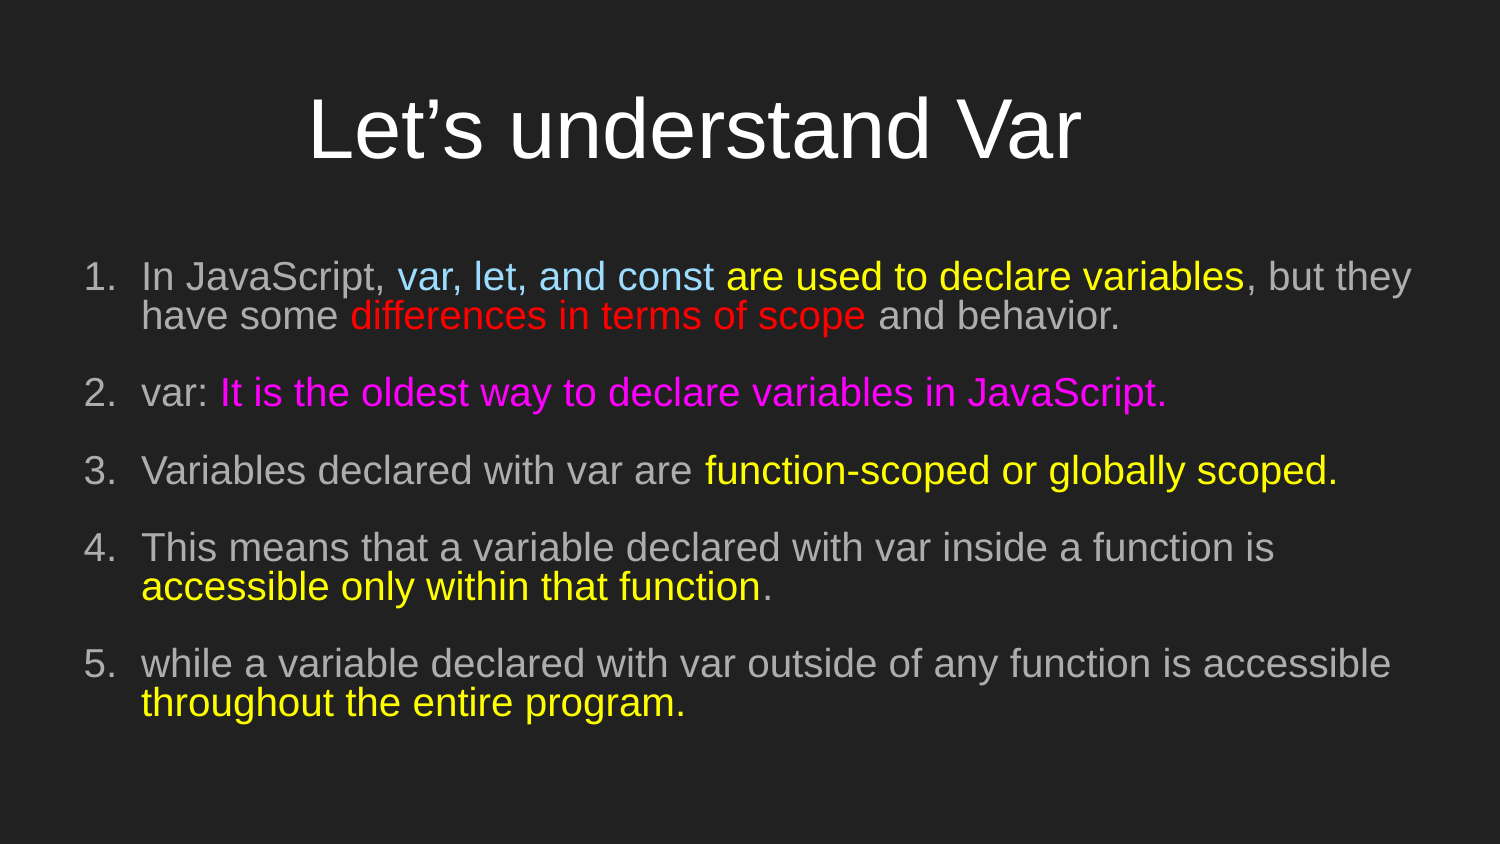

# Let’s understand Var
In JavaScript, var, let, and const are used to declare variables, but they have some differences in terms of scope and behavior.

var: It is the oldest way to declare variables in JavaScript.

Variables declared with var are function-scoped or globally scoped.

This means that a variable declared with var inside a function is accessible only within that function.

while a variable declared with var outside of any function is accessible throughout the entire program.